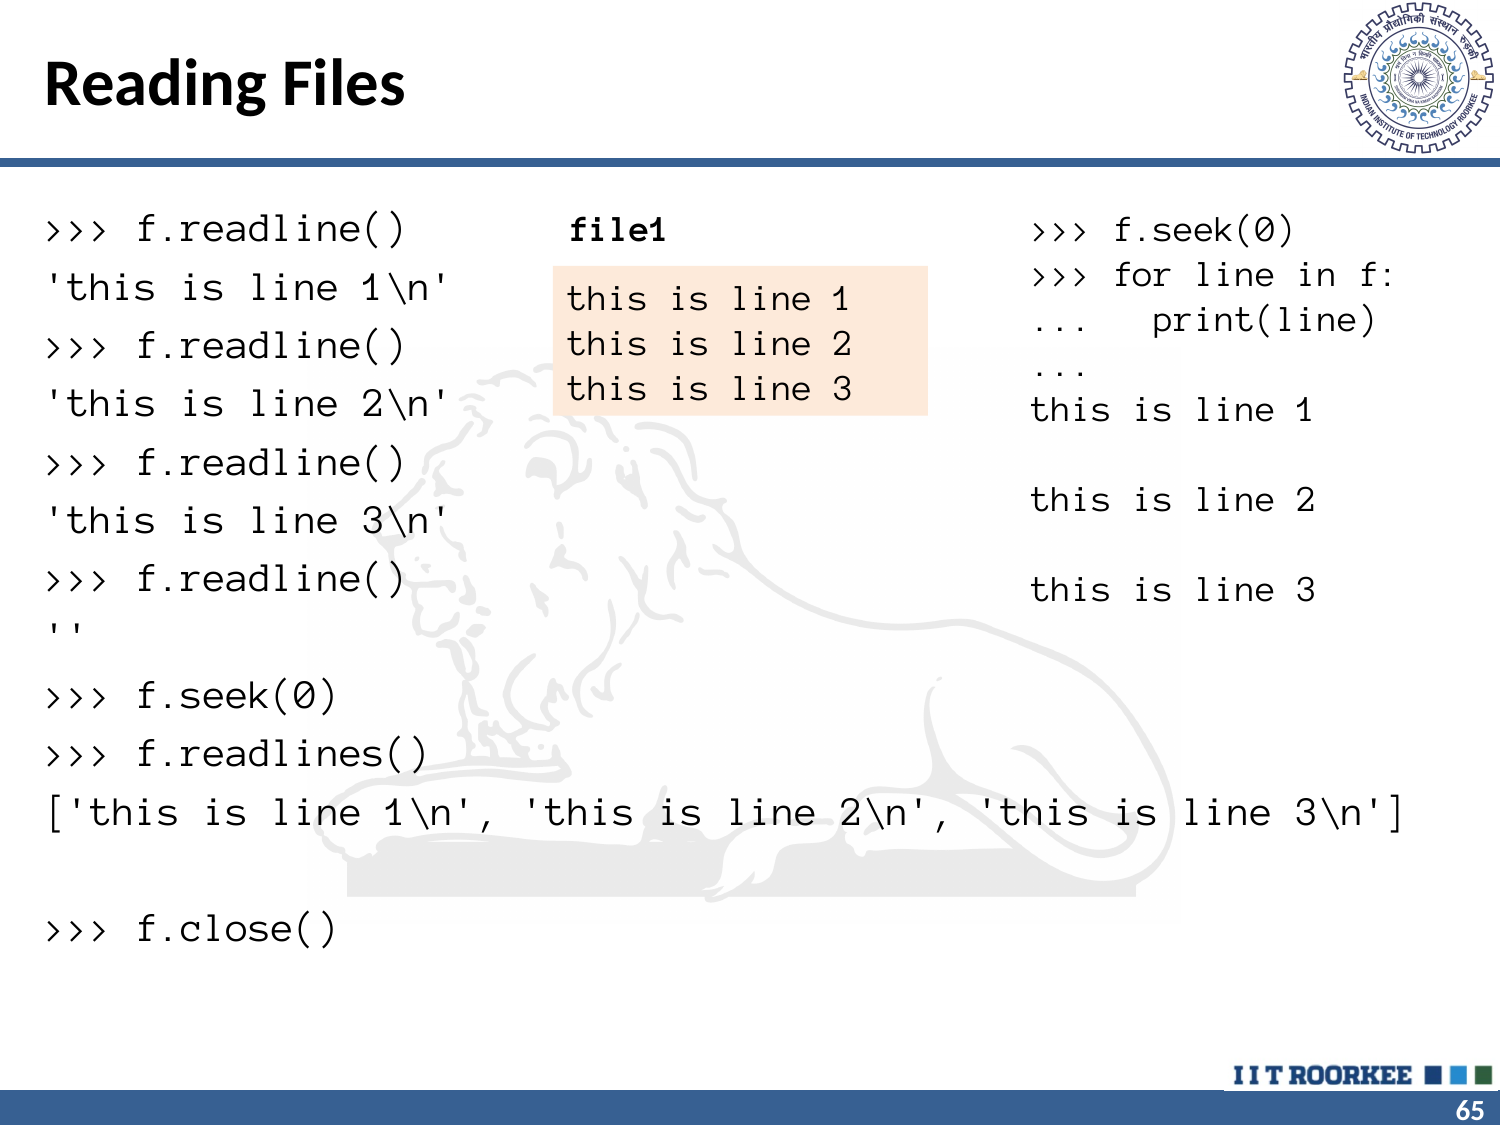

# Reading Files
>>> f.readline()
'this is line 1\n'
>>> f.readline()
'this is line 2\n'
>>> f.readline()
'this is line 3\n'
>>> f.readline()
''
>>> f.seek(0)
>>> f.readlines()
['this is line 1\n', 'this is line 2\n', 'this is line 3\n']

>>> f.close()

file1
>>> f.seek(0)
>>> for line in f:
...   print(line)
...
this is line 1

this is line 2

this is line 3

this is line 1
this is line 2
this is line 3